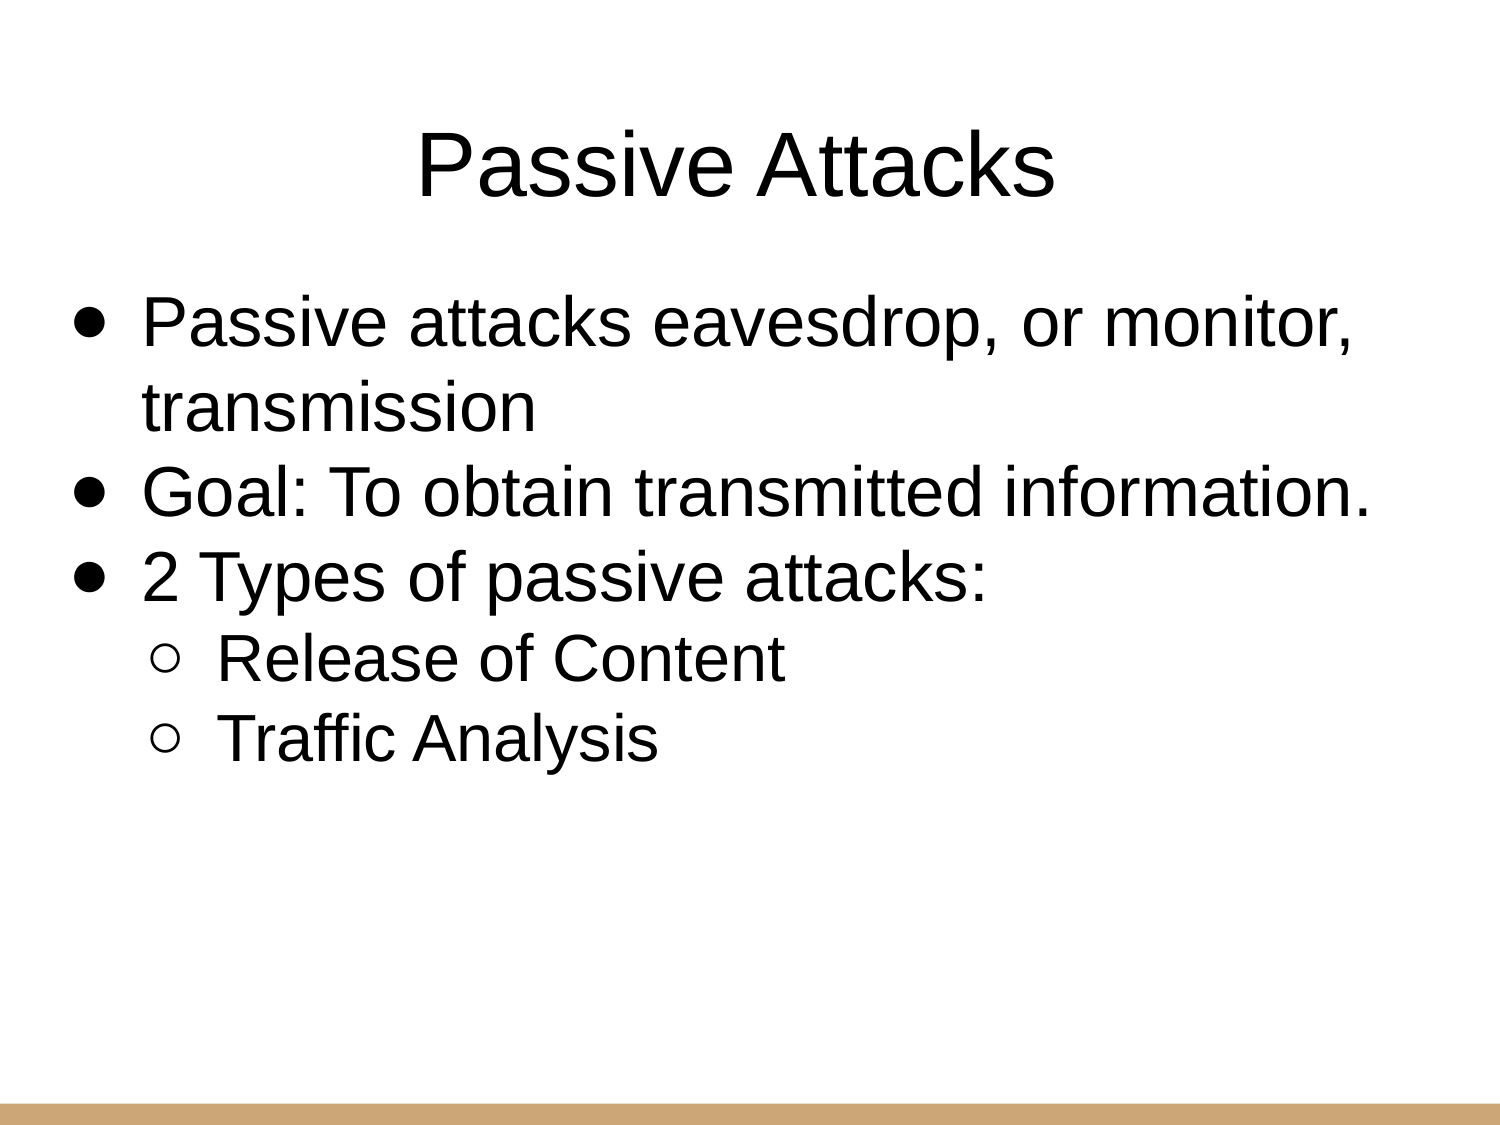

# Passive Attacks
Passive attacks eavesdrop, or monitor, transmission
Goal: To obtain transmitted information.
2 Types of passive attacks:
Release of Content
Traffic Analysis